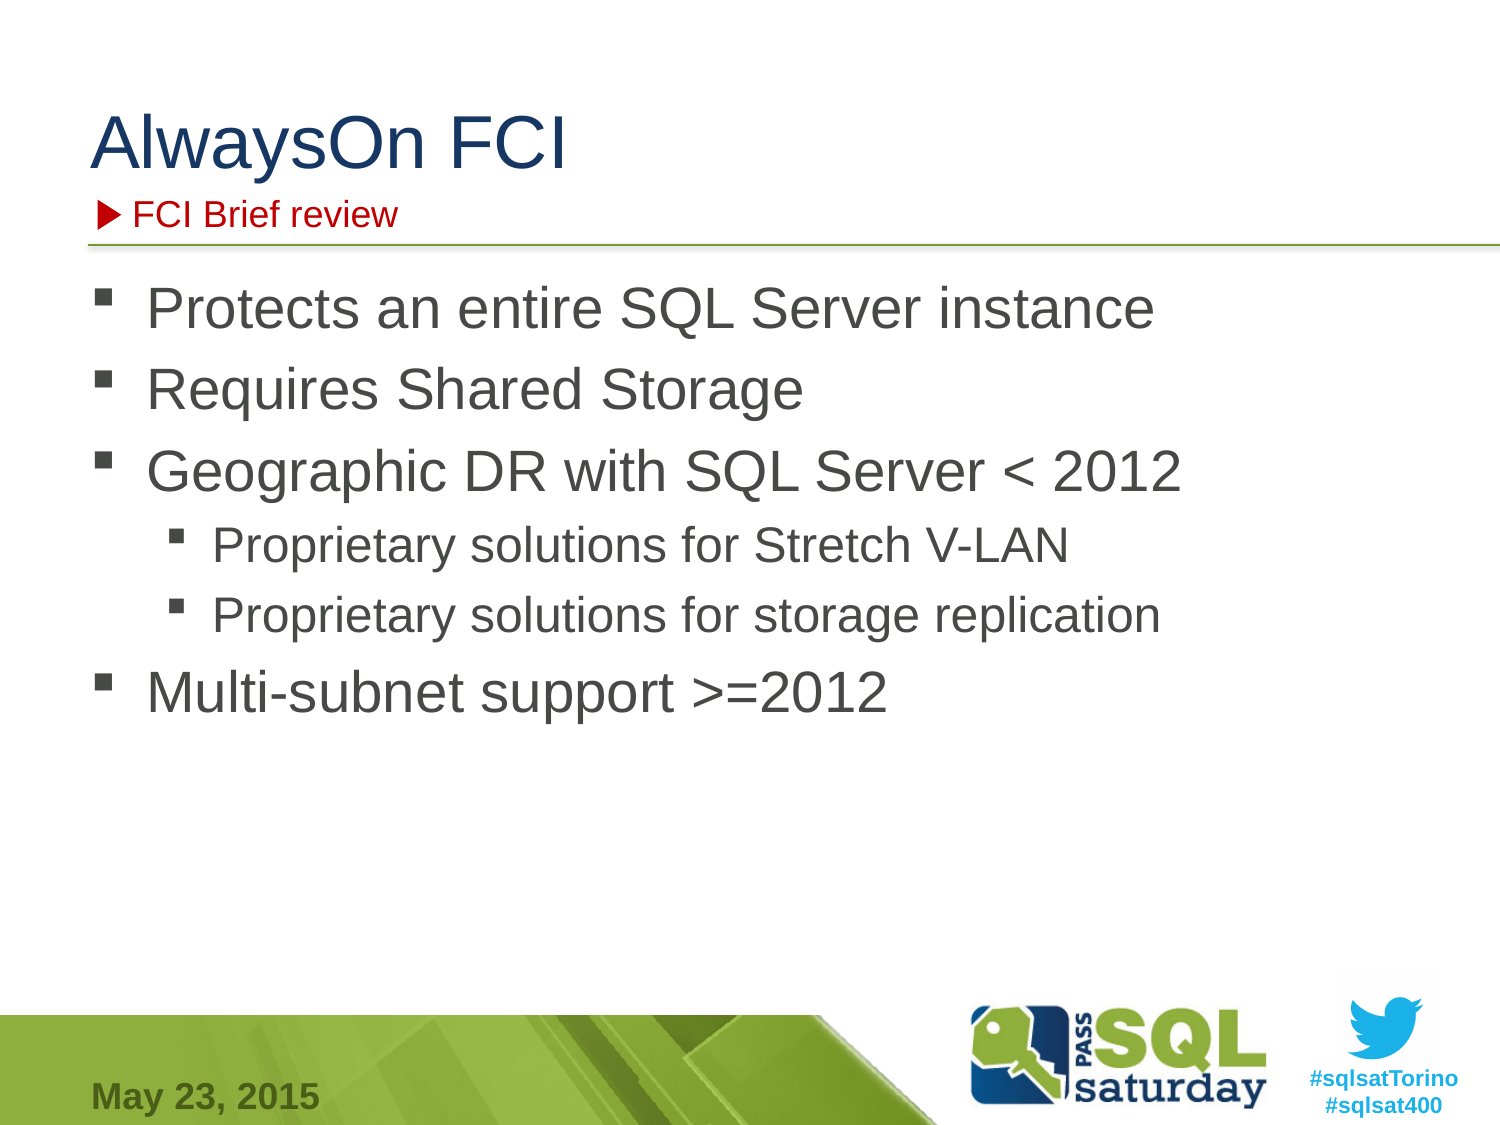

# AlwaysOn FCI
FCI Brief review
Protects an entire SQL Server instance
Requires Shared Storage
Geographic DR with SQL Server < 2012
Proprietary solutions for Stretch V-LAN
Proprietary solutions for storage replication
Multi-subnet support >=2012